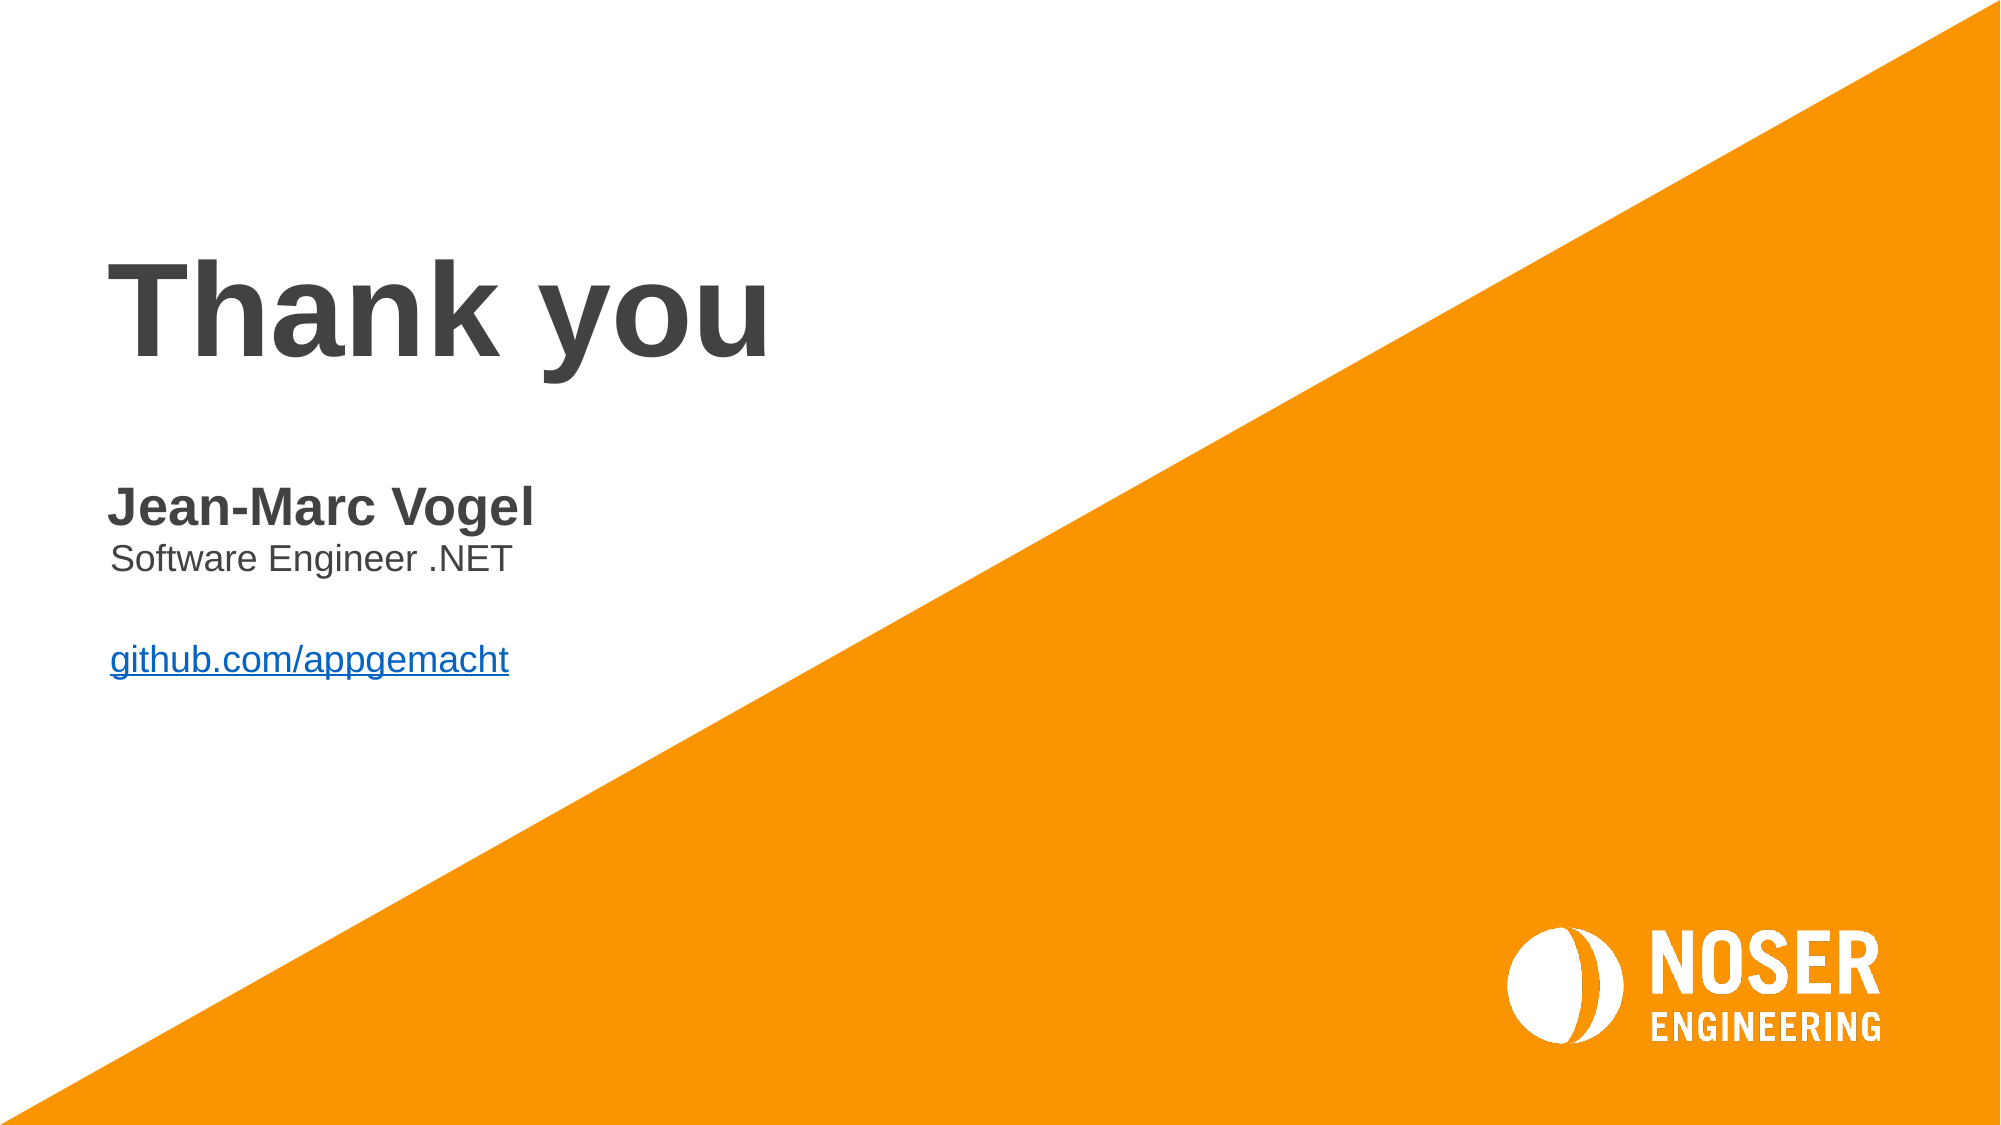

# Thank you
Jean-Marc Vogel
Software Engineer .NET
github.com/appgemacht
16
19.11.2021
WE KNOW HOW.